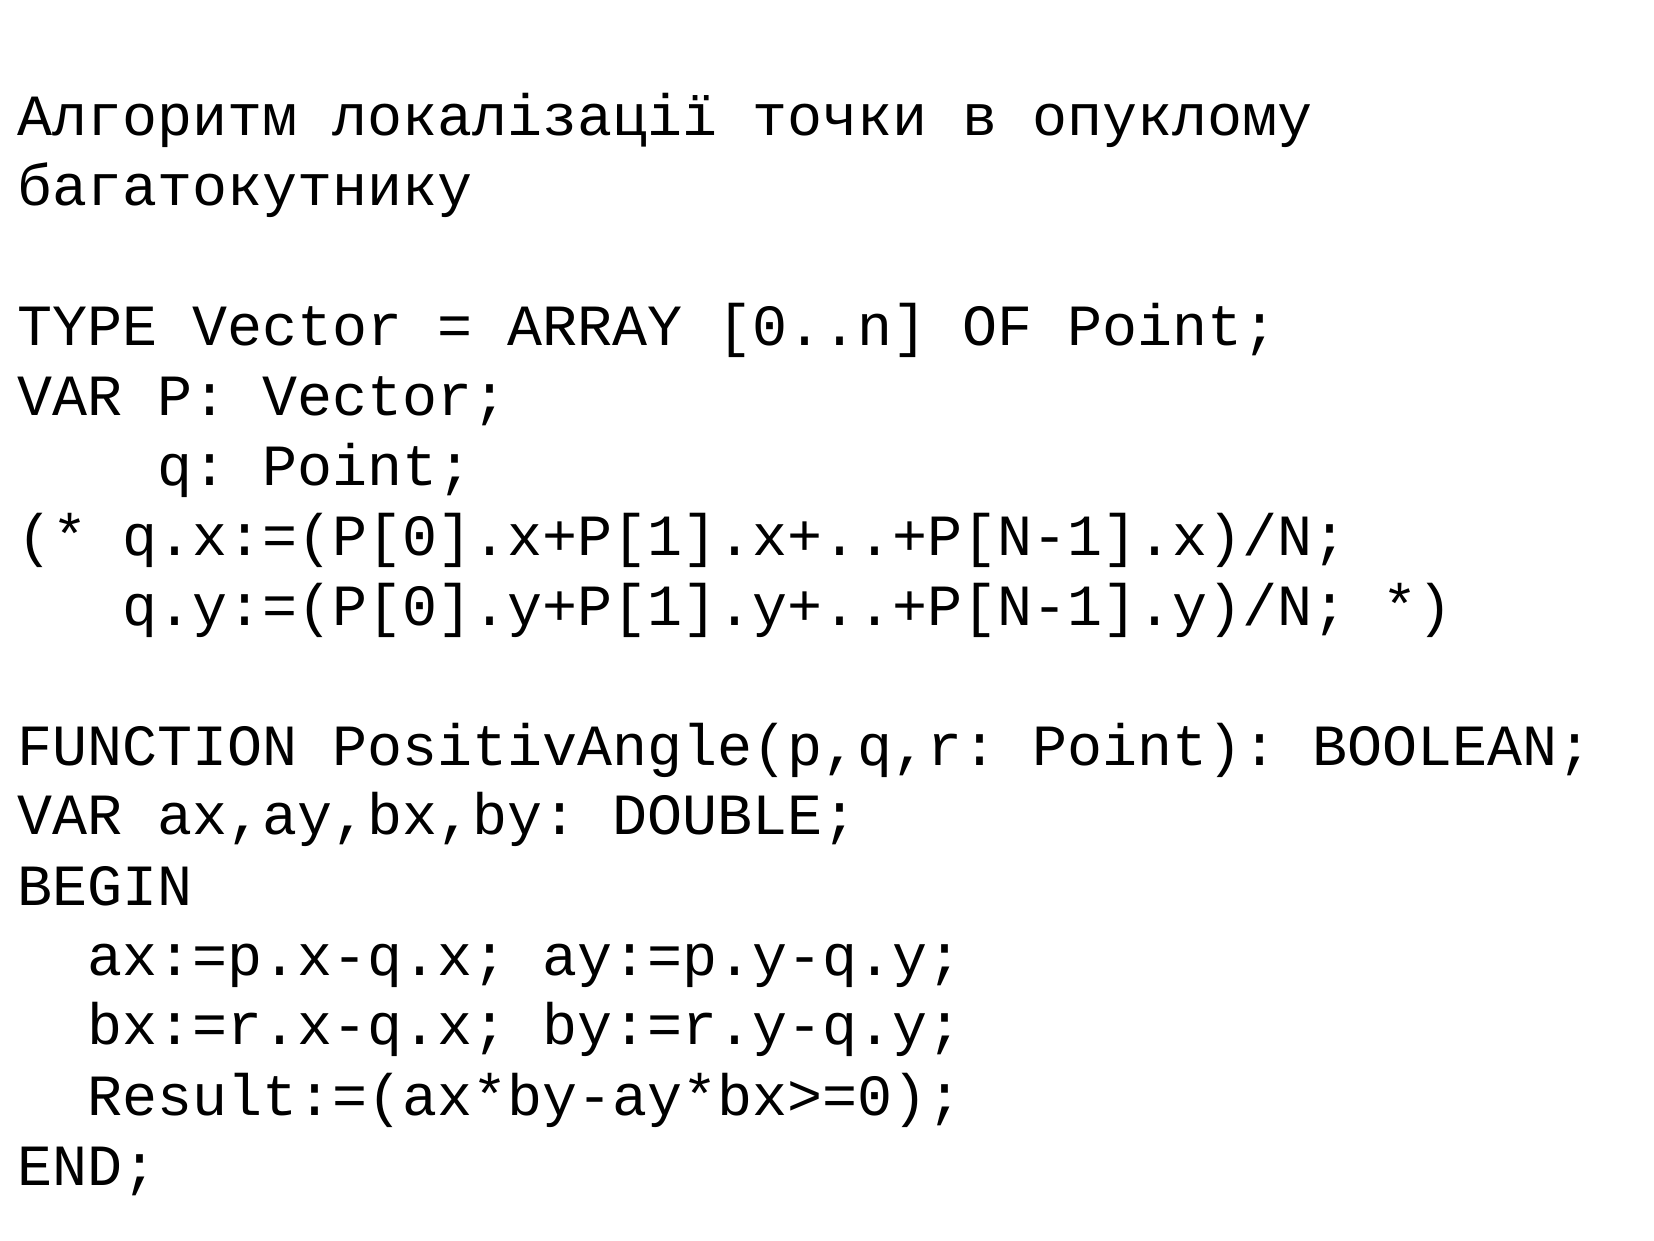

Алгоритм локалізації точки в опуклому багатокутнику

TYPE Vector = ARRAY [0..n] OF Point;
VAR P: Vector;
    q: Point;
(* q.x:=(P[0].x+P[1].x+..+P[N-1].x)/N;
   q.y:=(P[0].y+P[1].y+..+P[N-1].y)/N; *)

FUNCTION PositivAngle(p,q,r: Point): BOOLEAN;
VAR ax,ay,bx,by: DOUBLE;
BEGIN
  ax:=p.x-q.x; ay:=p.y-q.y;
  bx:=r.x-q.x; by:=r.y-q.y;
  Result:=(ax*by-ay*bx>=0);
END;